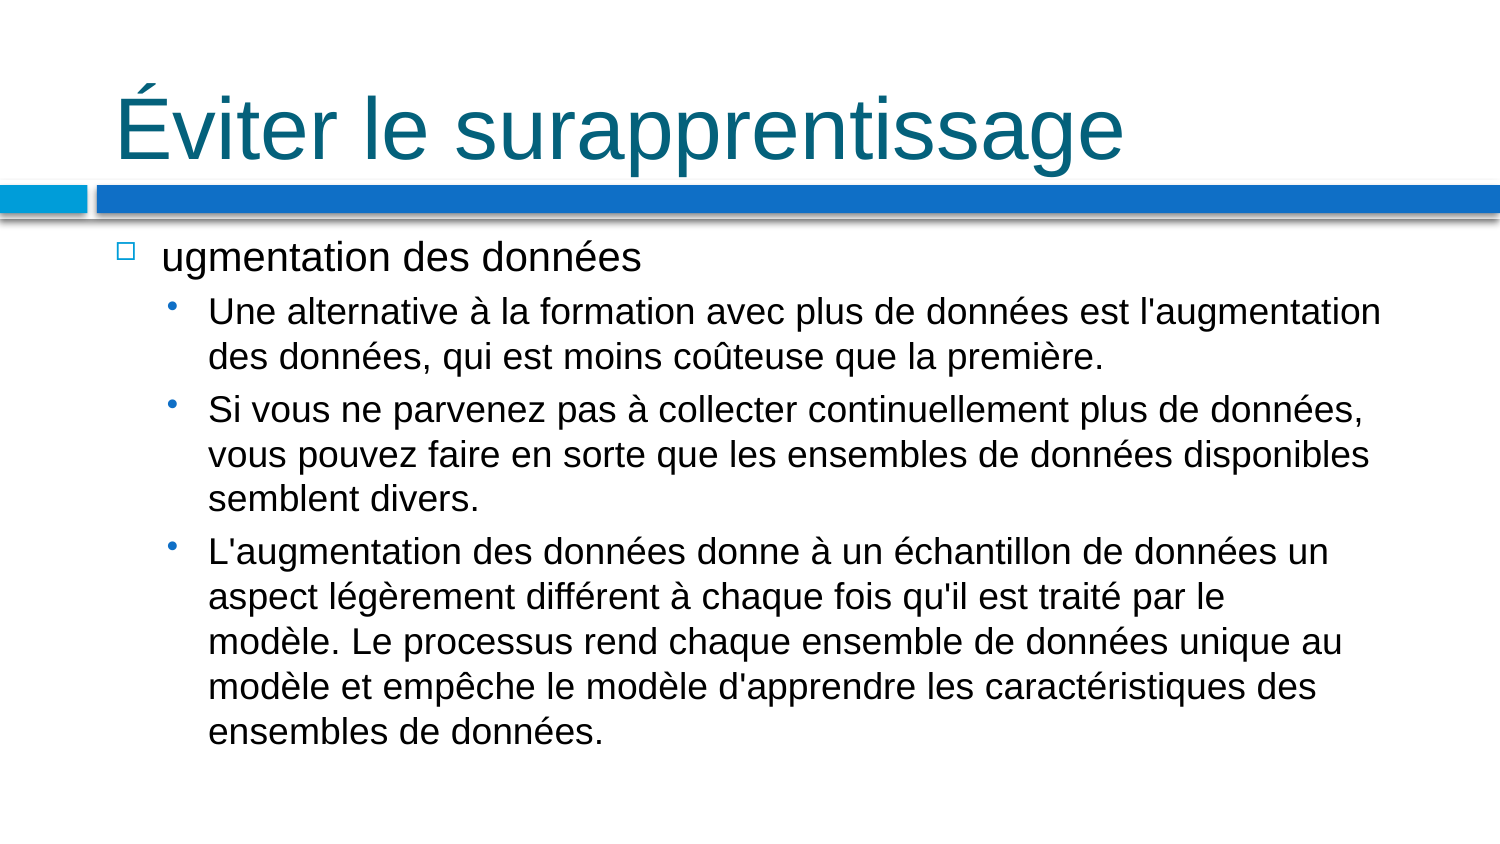

# Éviter le surapprentissage
ugmentation des données
Une alternative à la formation avec plus de données est l'augmentation des données, qui est moins coûteuse que la première.
Si vous ne parvenez pas à collecter continuellement plus de données, vous pouvez faire en sorte que les ensembles de données disponibles semblent divers.
L'augmentation des données donne à un échantillon de données un aspect légèrement différent à chaque fois qu'il est traité par le modèle. Le processus rend chaque ensemble de données unique au modèle et empêche le modèle d'apprendre les caractéristiques des ensembles de données.